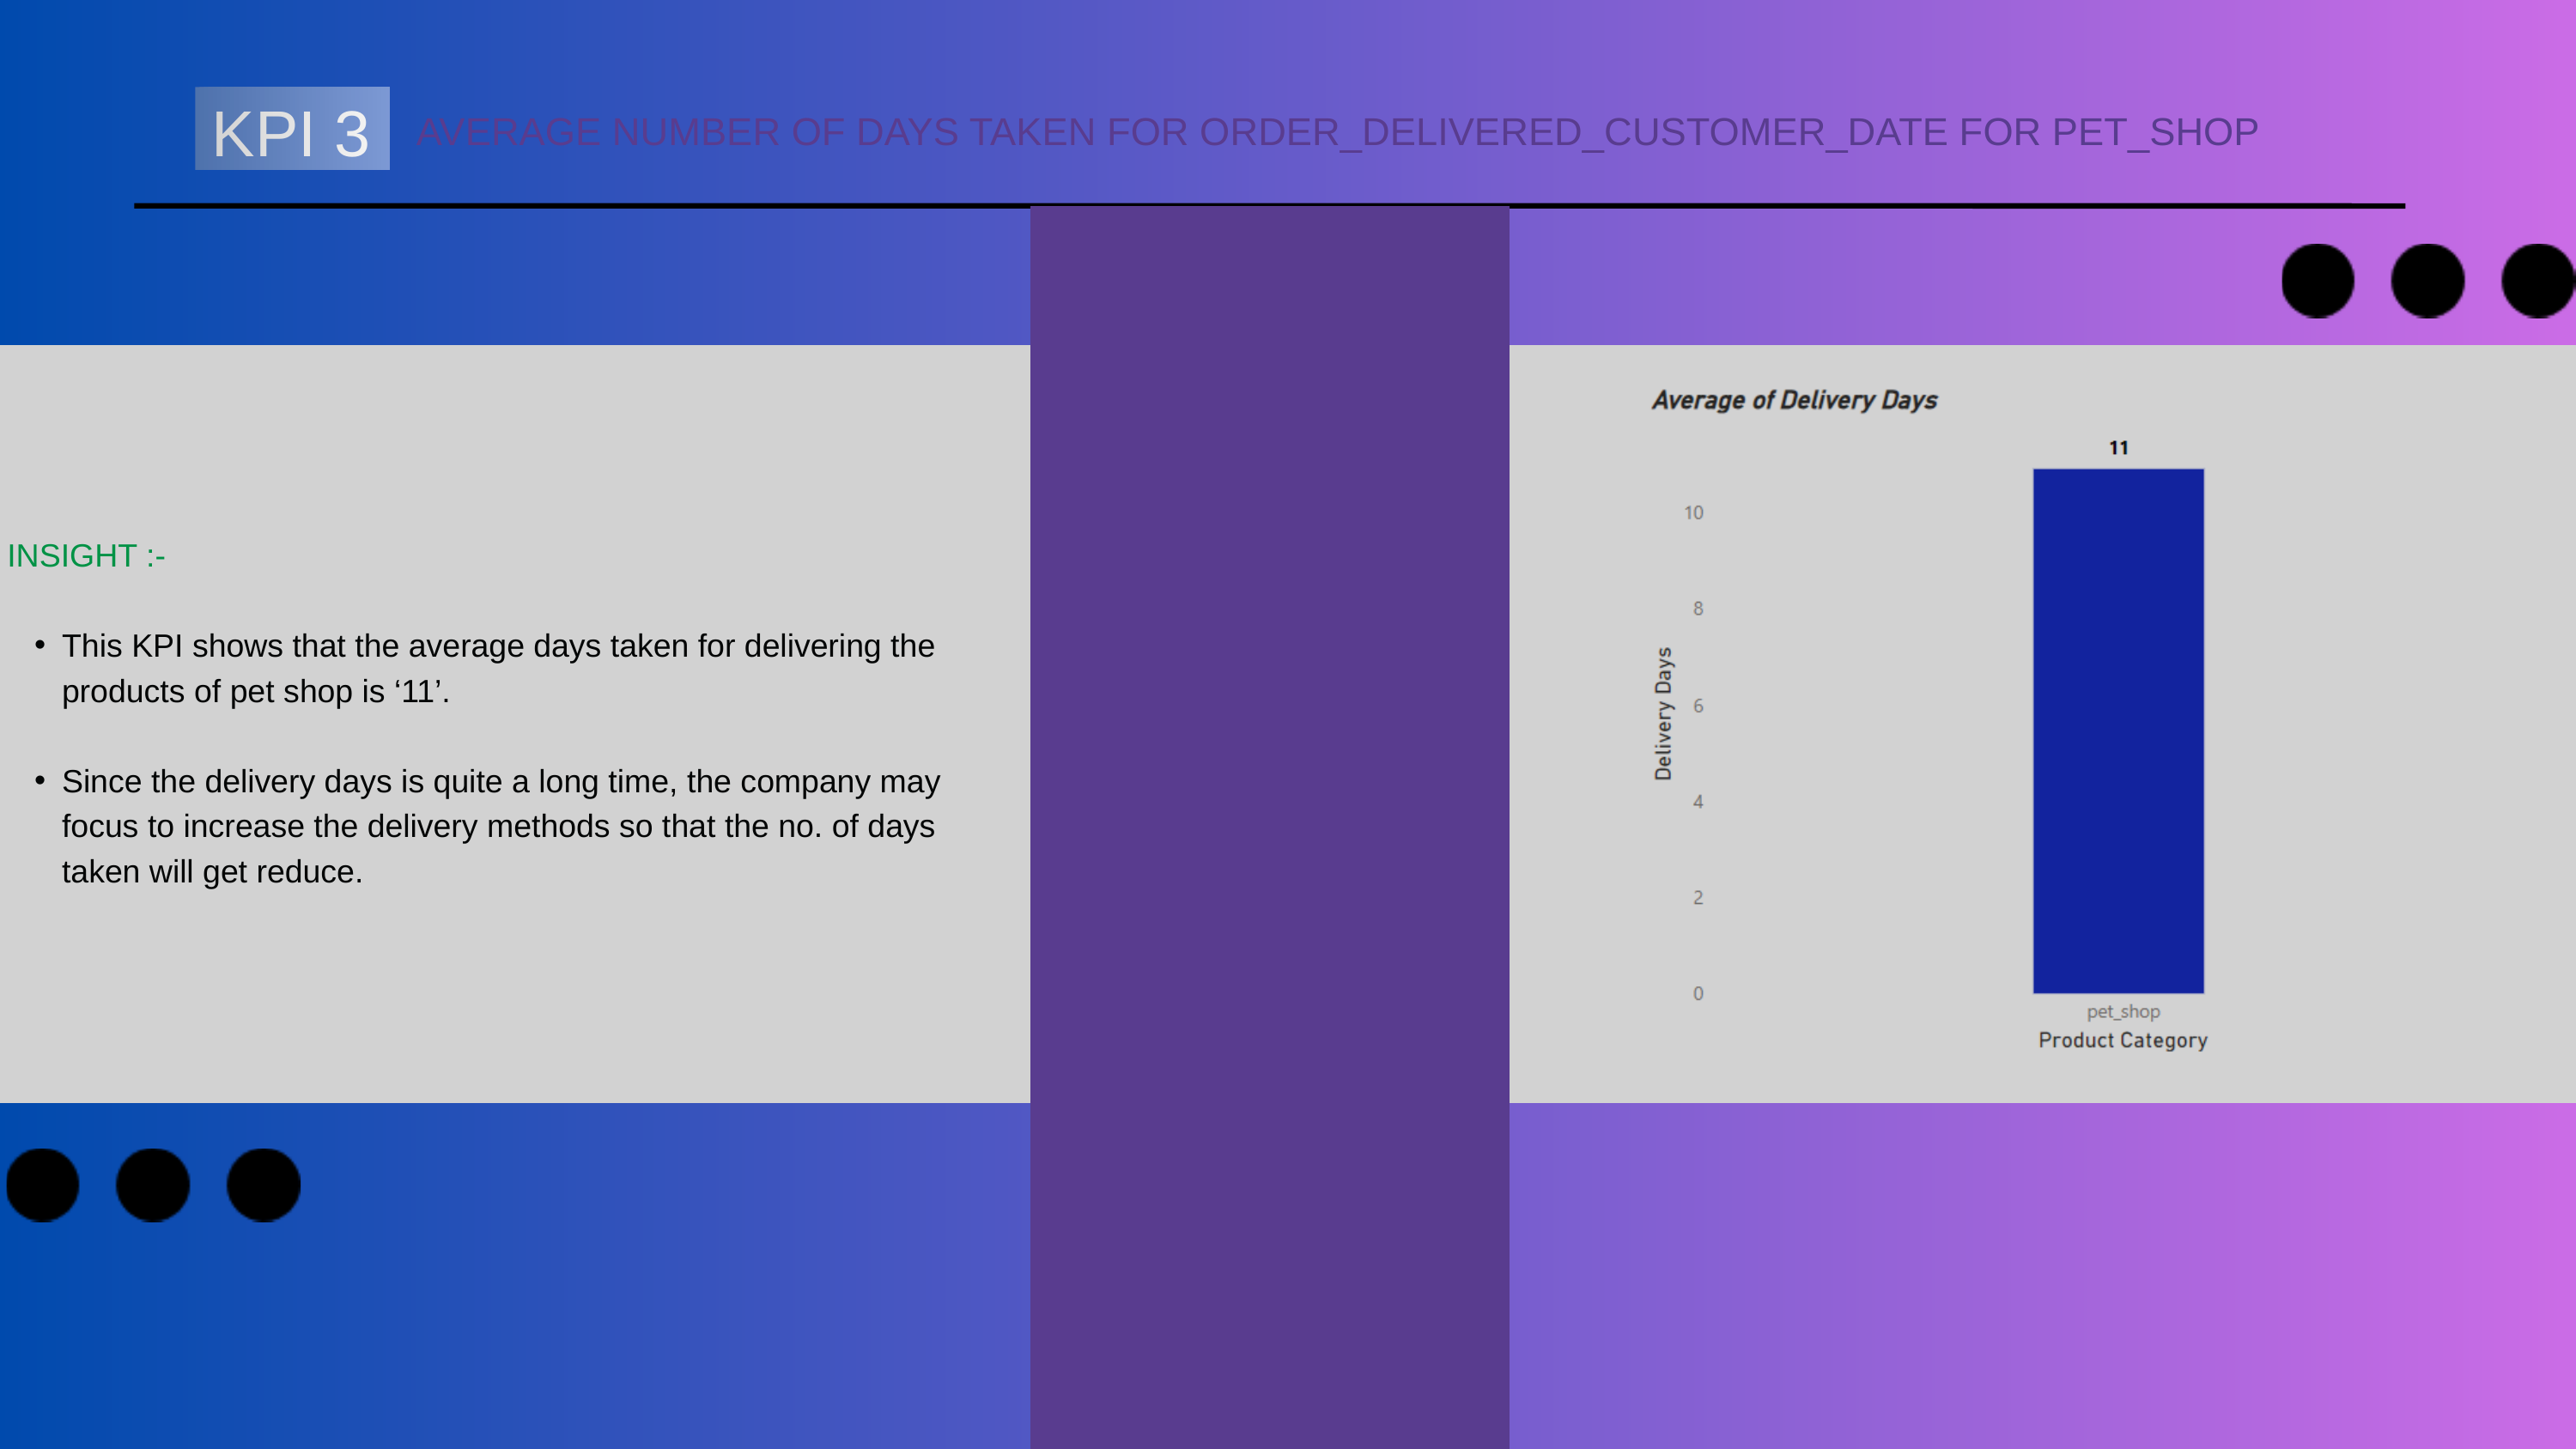

KPI 3
AVERAGE NUMBER OF DAYS TAKEN FOR ORDER_DELIVERED_CUSTOMER_DATE FOR PET_SHOP

INSIGHT :-

This KPI shows that the average days taken for delivering the products of pet shop is ‘11’.

Since the delivery days is quite a long time, the company may focus to increase the delivery methods so that the no. of days taken will get reduce.